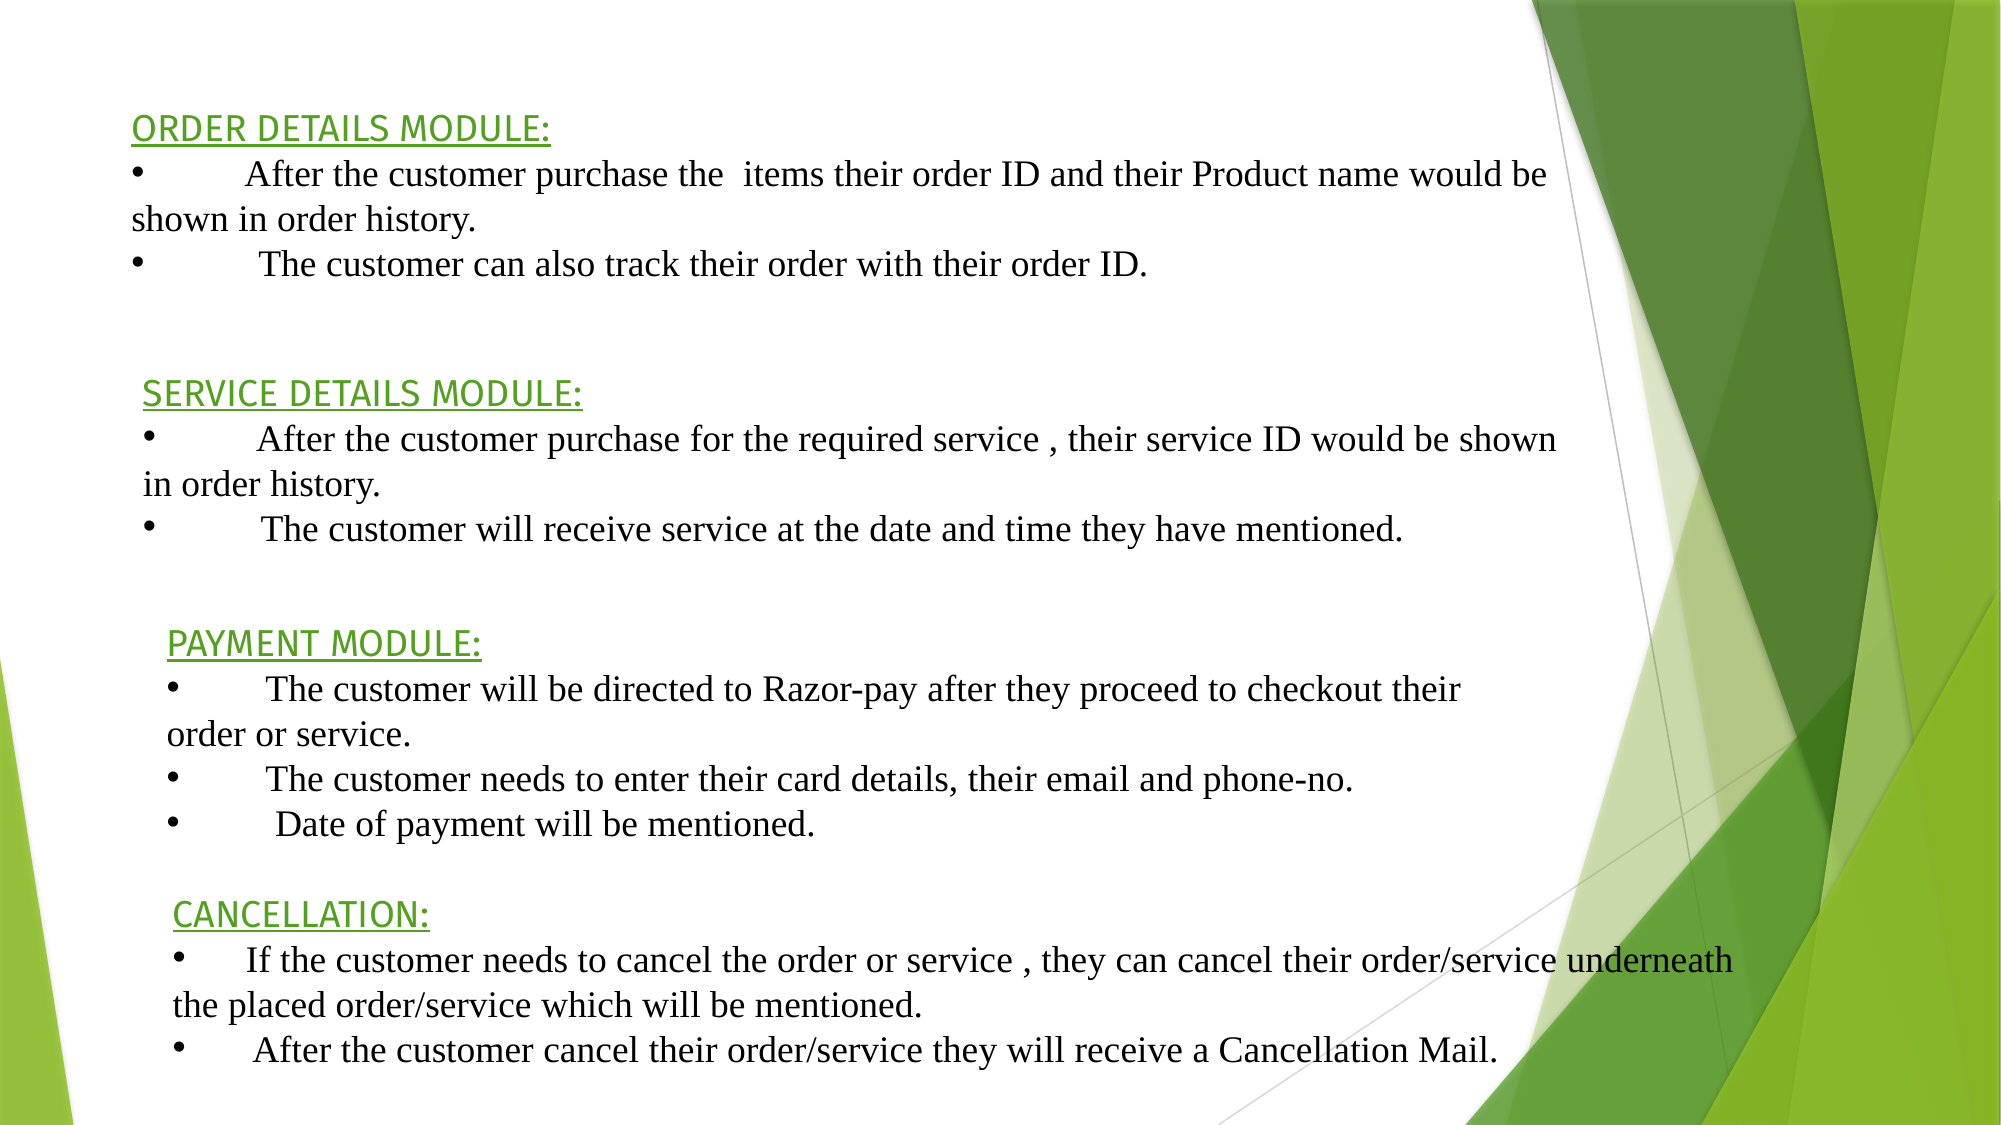

ORDER DETAILS MODULE:
          After the customer purchase the  items their order ID and their Product name would be shown in order history.
            The customer can also track their order with their order ID.
SERVICE DETAILS MODULE:
          After the customer purchase for the required service , their service ID would be shown in order history.
           The customer will receive service at the date and time they have mentioned.
PAYMENT MODULE:
         The customer will be directed to Razor-pay after they proceed to checkout their order or service.
         The customer needs to enter their card details, their email and phone-no.
          Date of payment will be mentioned.
CANCELLATION:
      If the customer needs to cancel the order or service , they can cancel their order/service underneath the placed order/service which will be mentioned.
       After the customer cancel their order/service they will receive a Cancellation Mail.